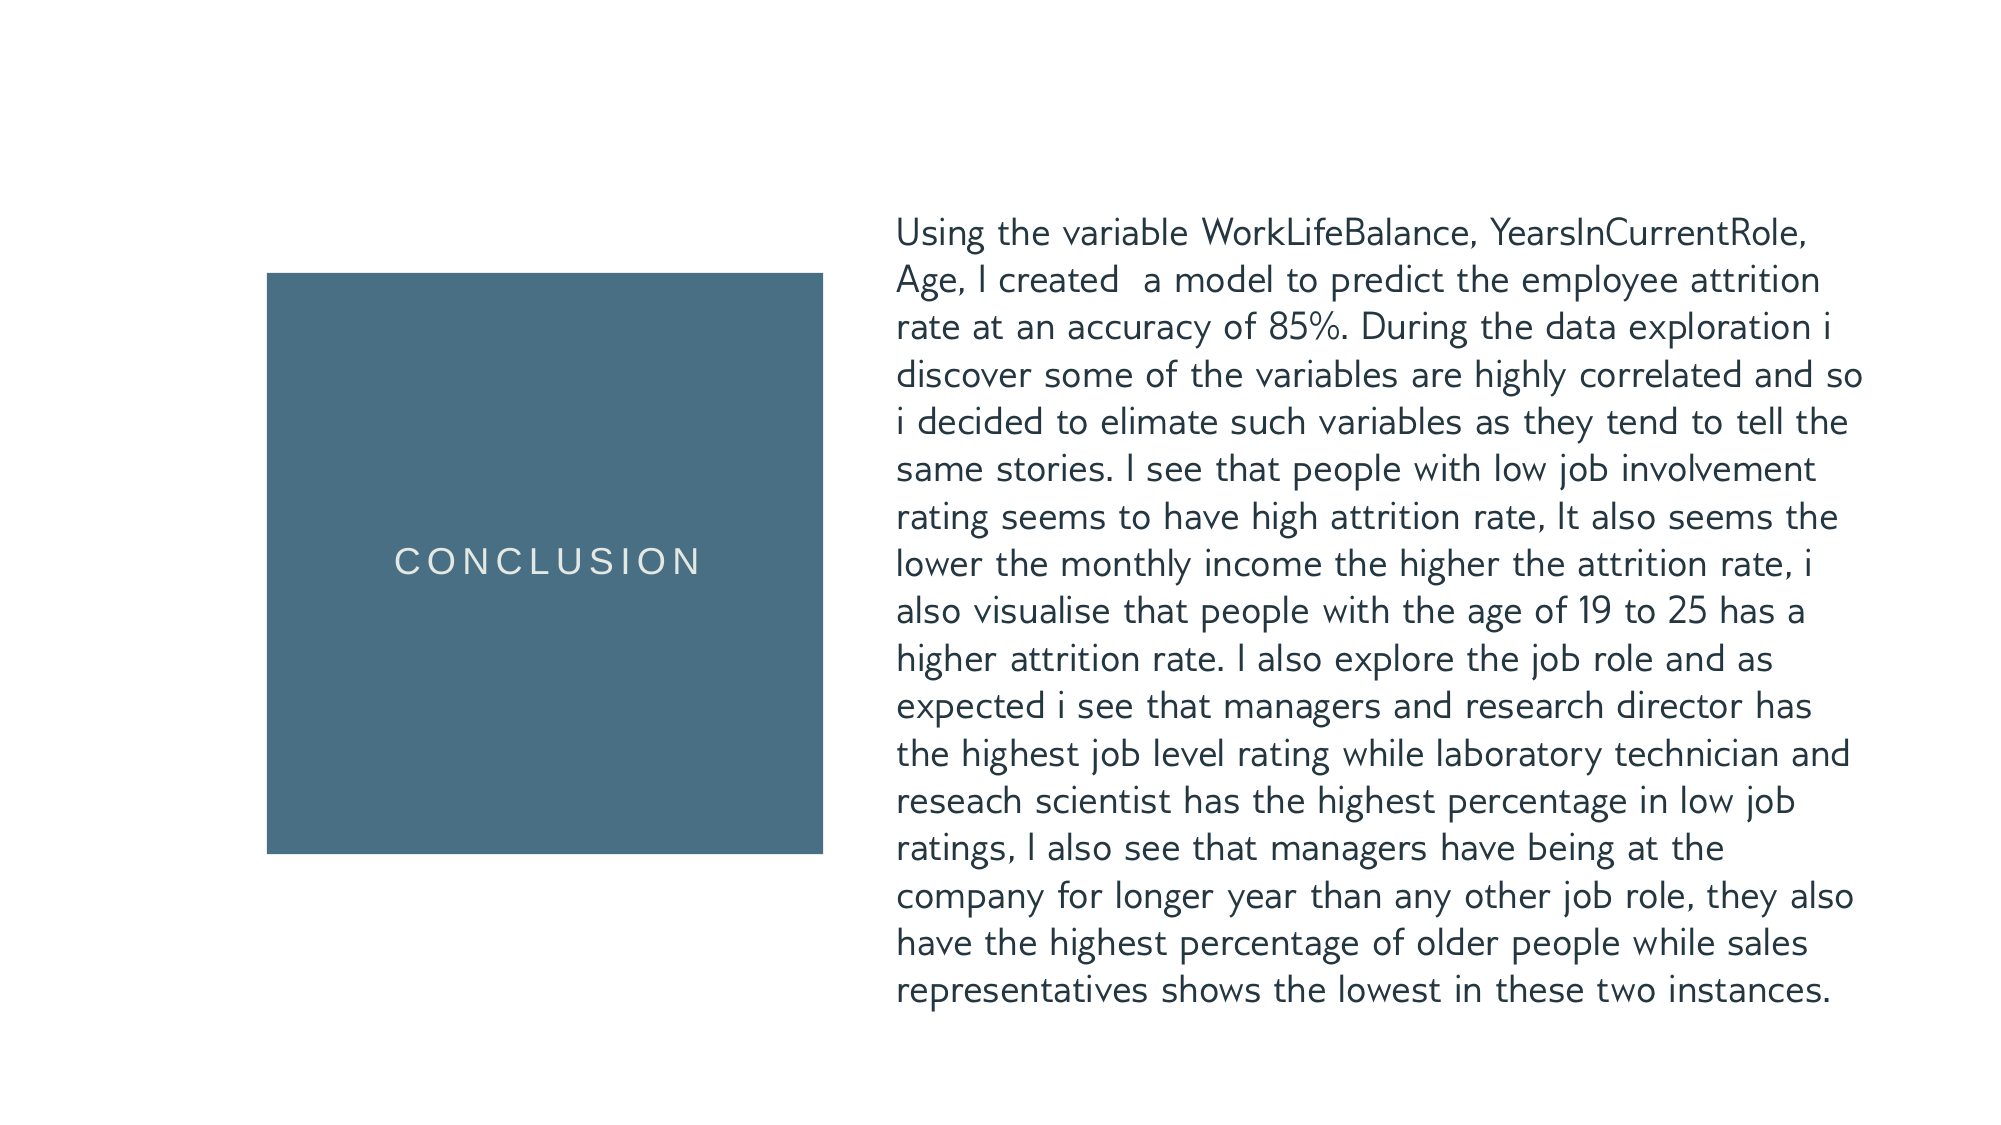

Using the variable WorkLifeBalance, YearsInCurrentRole, Age, I created  a model to predict the employee attrition rate at an accuracy of 85%. During the data exploration i discover some of the variables are highly correlated and so i decided to elimate such variables as they tend to tell the same stories. I see that people with low job involvement rating seems to have high attrition rate, It also seems the lower the monthly income the higher the attrition rate, i also visualise that people with the age of 19 to 25 has a higher attrition rate. I also explore the job role and as expected i see that managers and research director has the highest job level rating while laboratory technician and reseach scientist has the highest percentage in low job ratings, I also see that managers have being at the company for longer year than any other job role, they also have the highest percentage of older people while sales representatives shows the lowest in these two instances.

# Conclusion